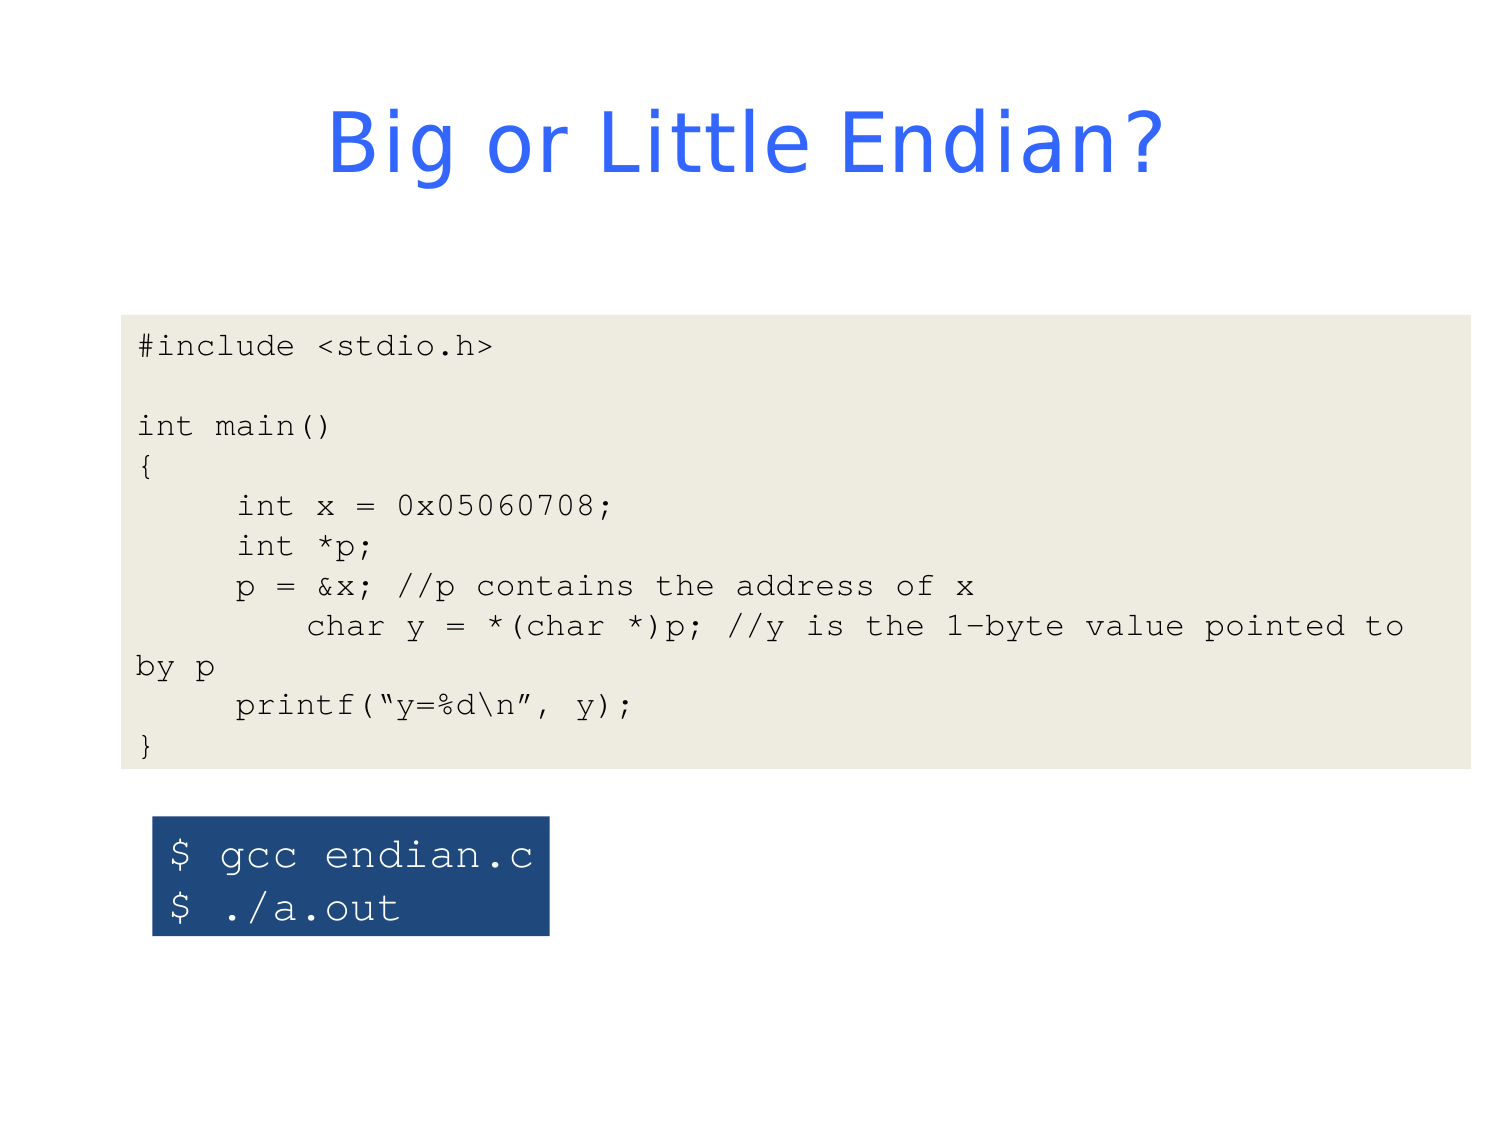

# Big or Little Endian?
#include <stdio.h>

int main()
{
     int x = 0x05060708;
     int *p;
     p = &x; //p contains the address of x
	 char y = *(char *)p; //y is the 1-byte value pointed to by p
     printf(“y=%d\n”, y);
}
$ gcc endian.c
$ ./a.out